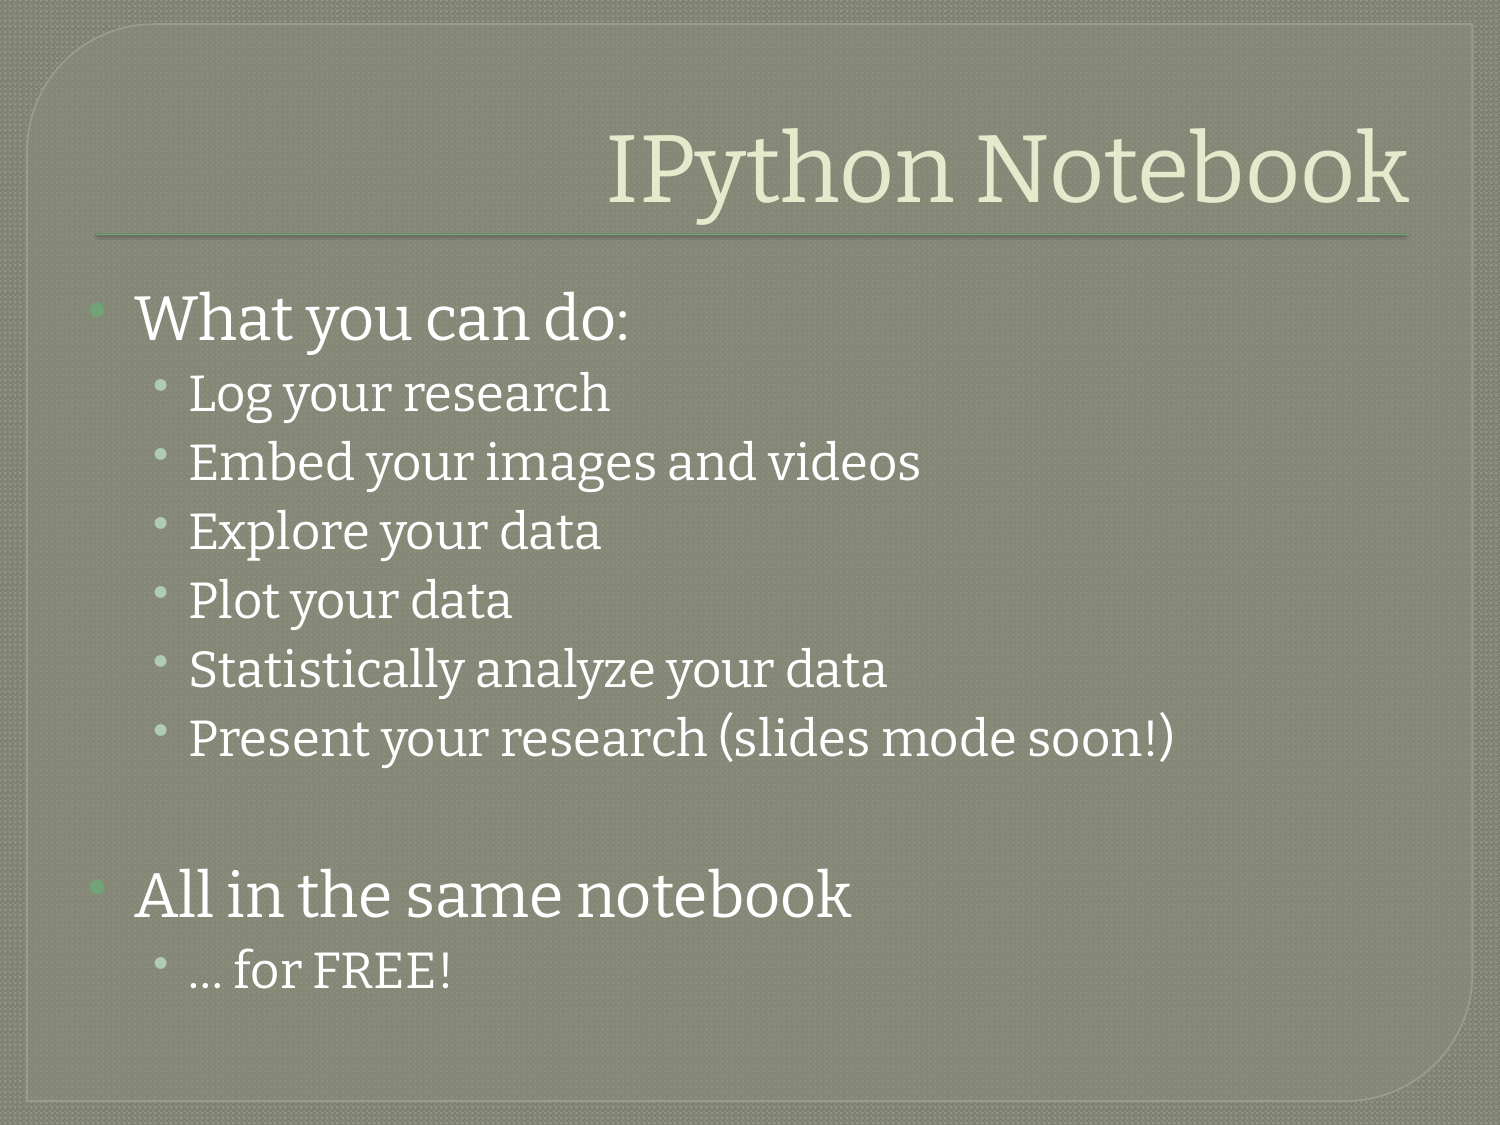

# IPython Notebook
What you can do:
Log your research
Embed your images and videos
Explore your data
Plot your data
Statistically analyze your data
Present your research (slides mode soon!)

All in the same notebook
… for FREE!